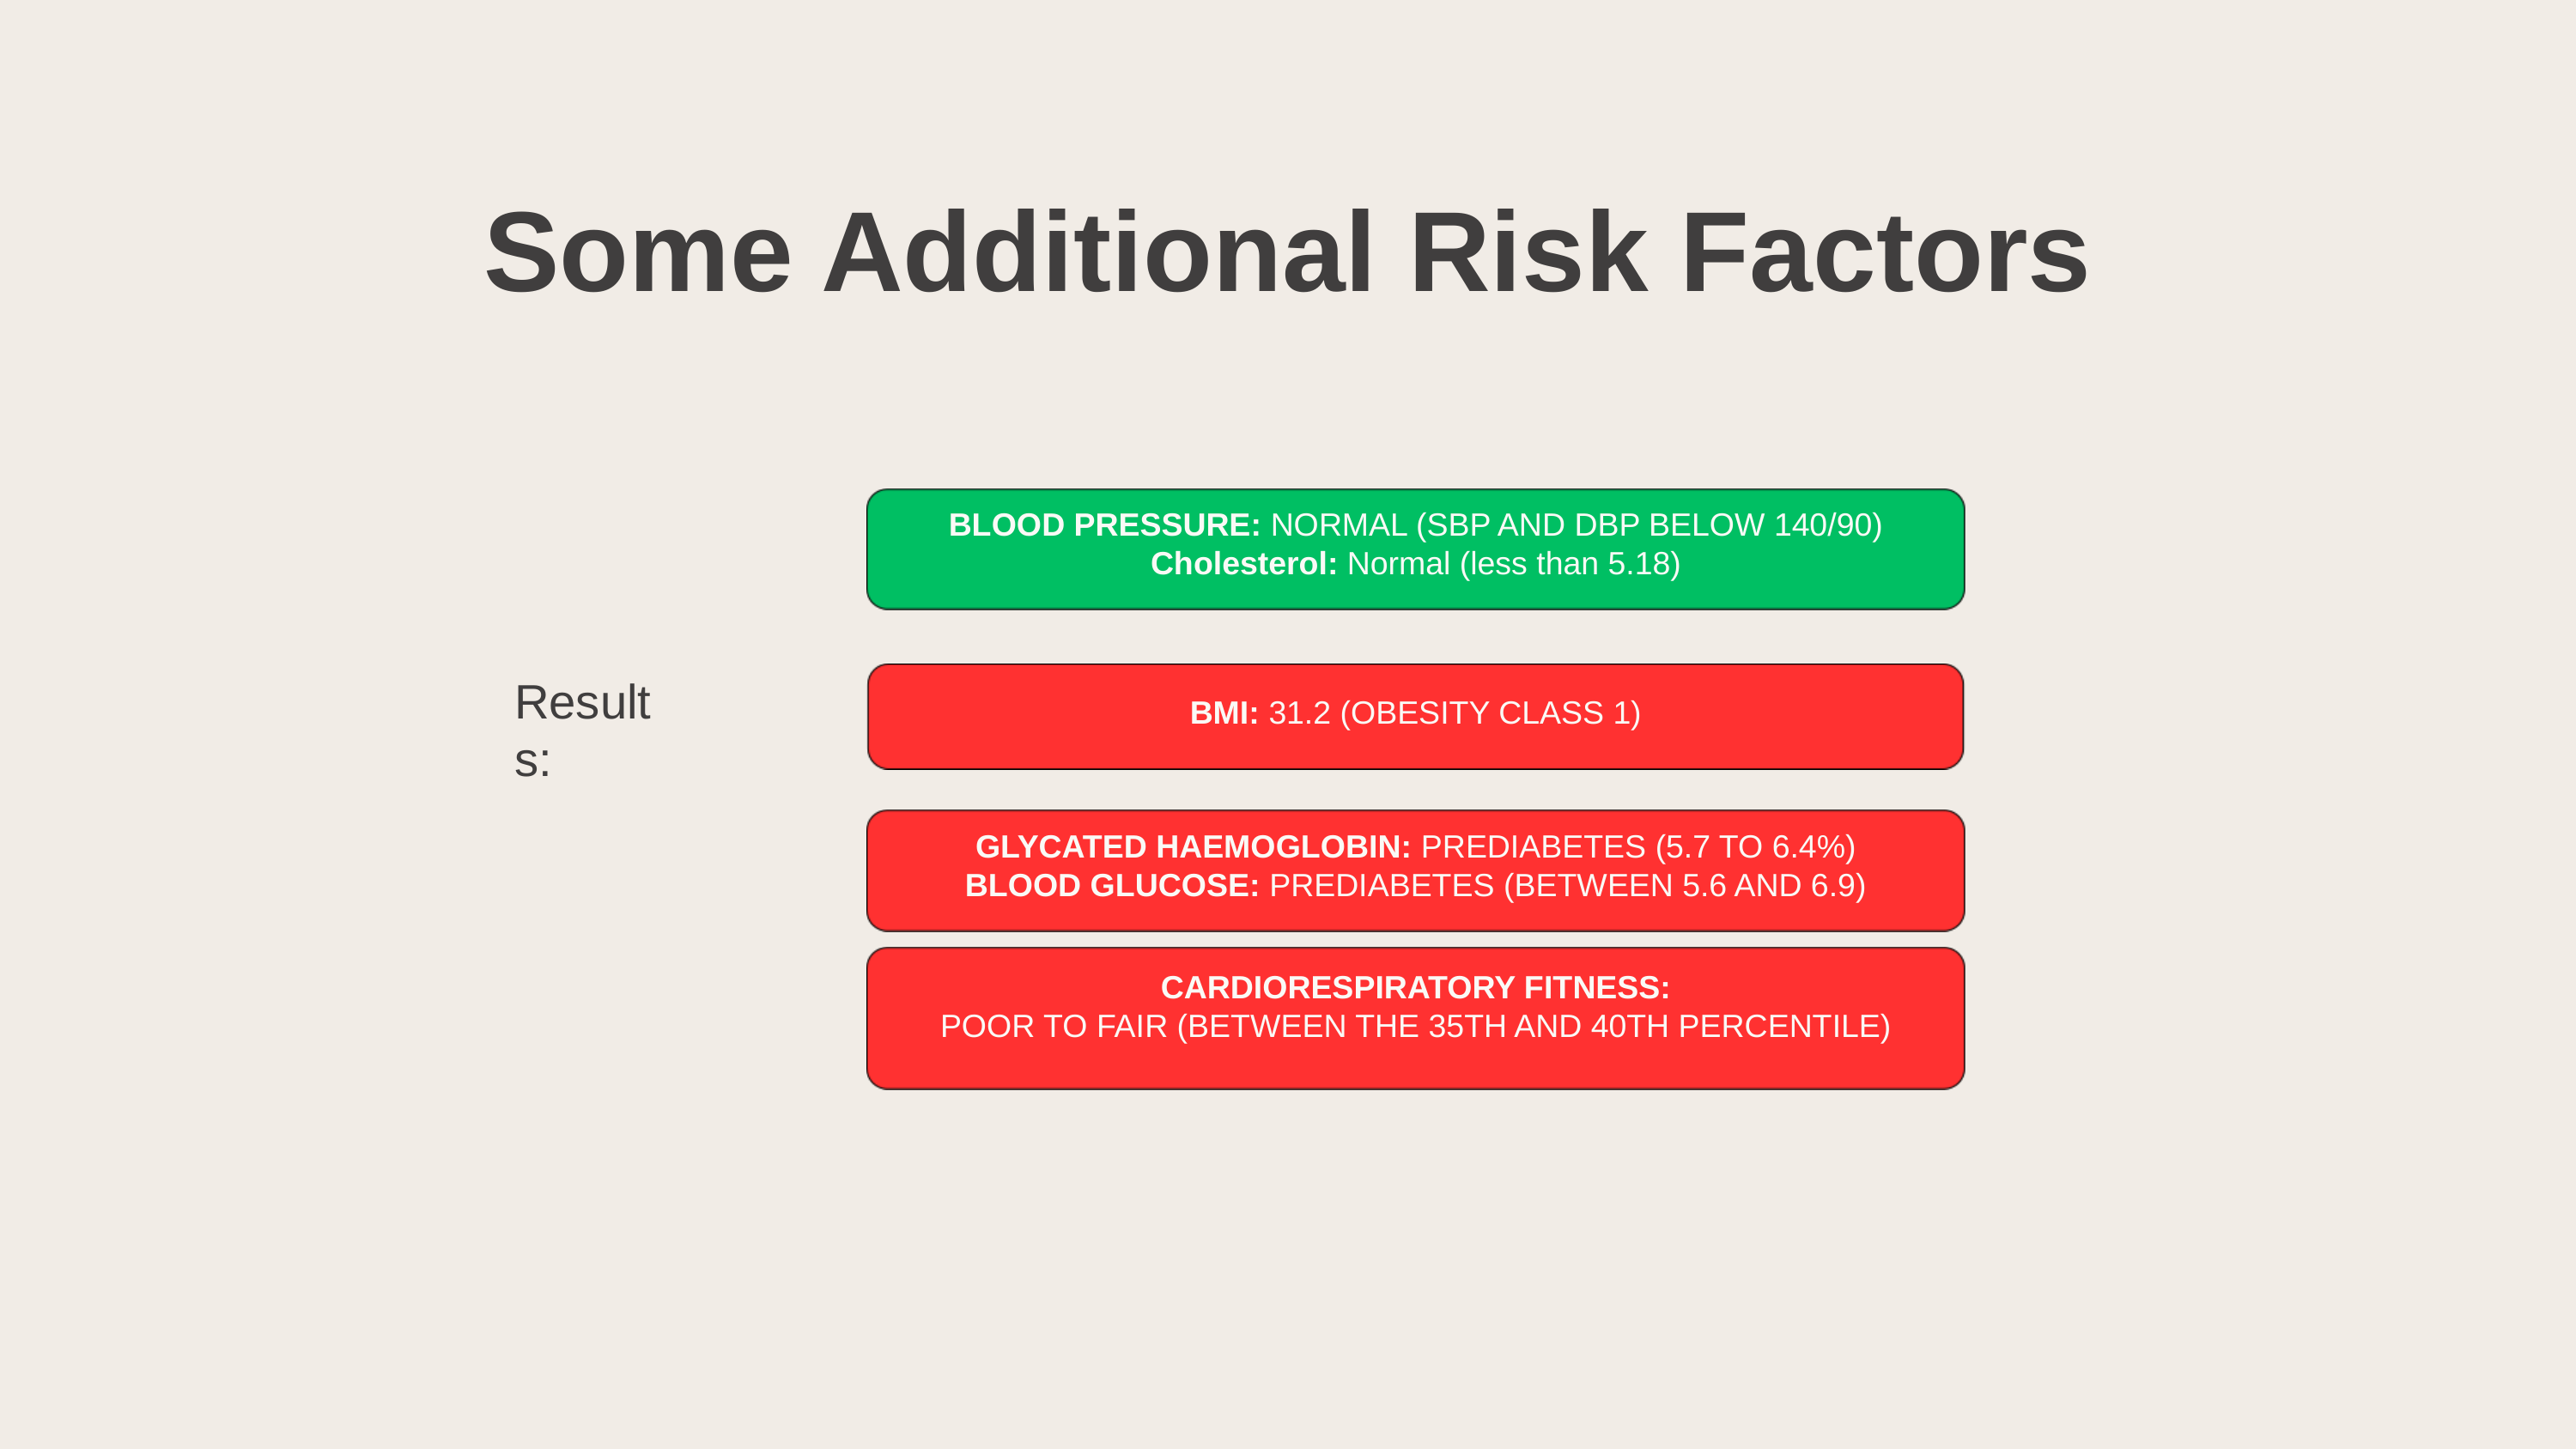

Some Additional Risk Factors

BLOOD PRESSURE: NORMAL (SBP AND DBP BELOW 140/90)
Cholesterol: Normal (less than 5.18)

BMI: 31.2 (OBESITY CLASS 1)

Results:

GLYCATED HAEMOGLOBIN: PREDIABETES (5.7 TO 6.4%)
BLOOD GLUCOSE: PREDIABETES (BETWEEN 5.6 AND 6.9)

CARDIORESPIRATORY FITNESS:
POOR TO FAIR (BETWEEN THE 35TH AND 40TH PERCENTILE)